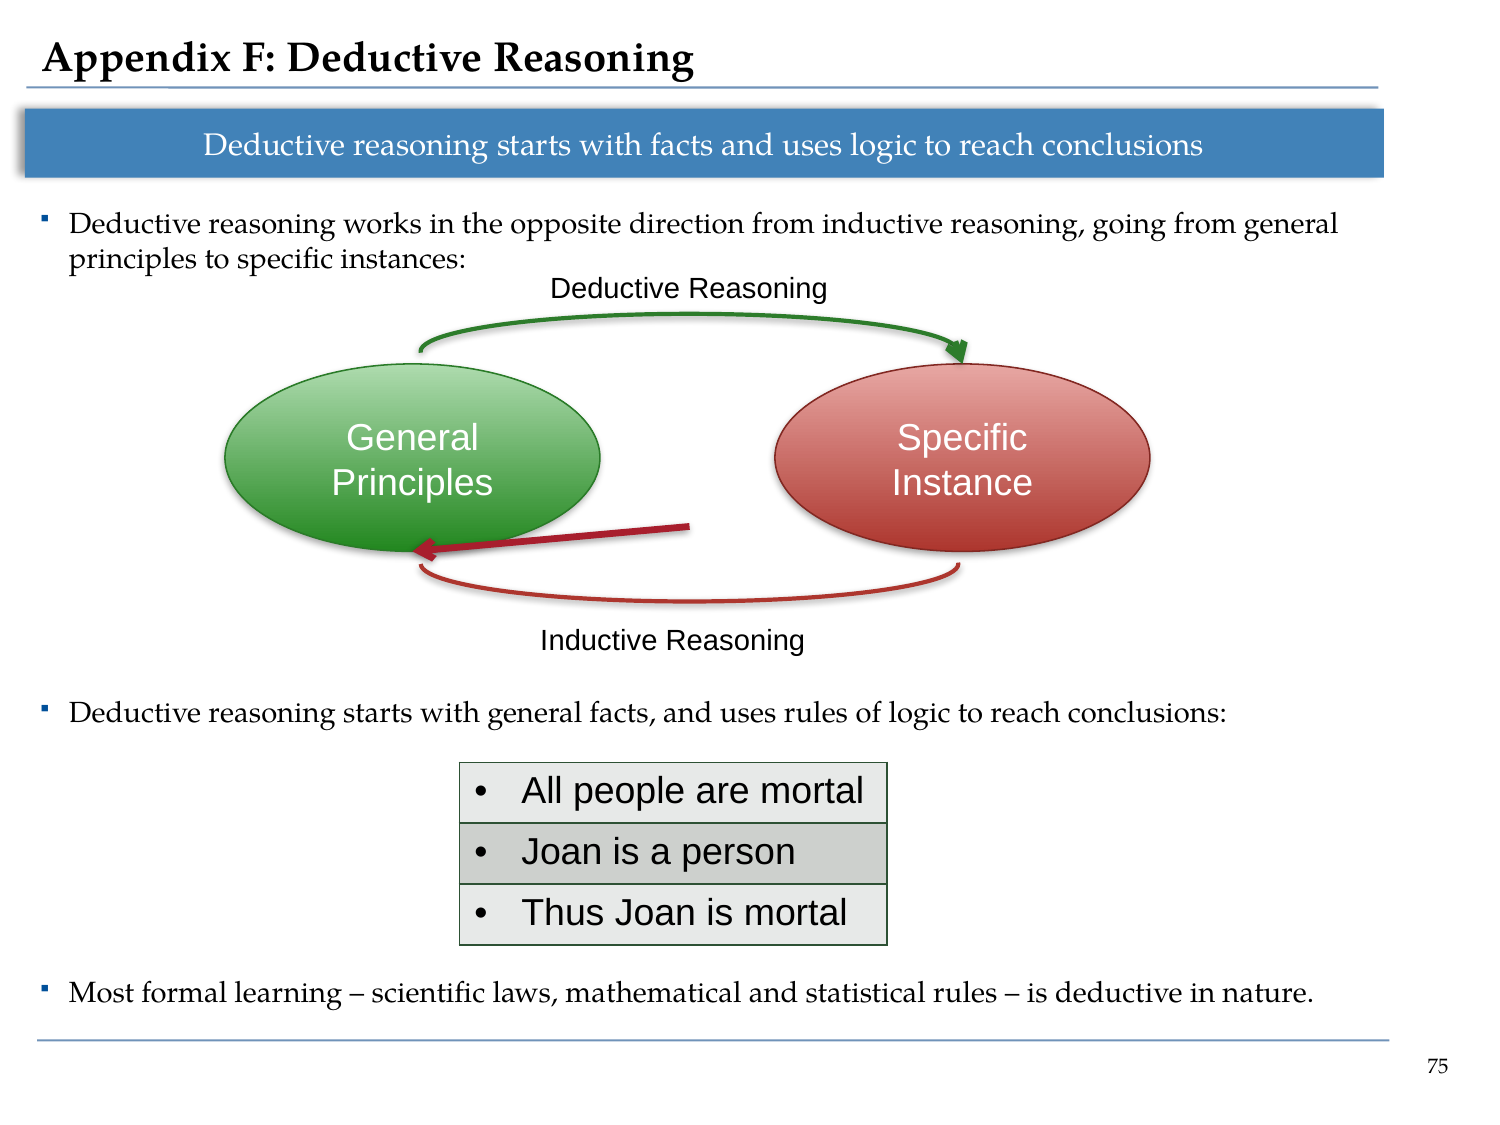

# Appendix F: Deductive Reasoning
Deductive reasoning starts with facts and uses logic to reach conclusions
Deductive reasoning works in the opposite direction from inductive reasoning, going from general principles to specific instances:

Deductive reasoning starts with general facts, and uses rules of logic to reach conclusions:

Most formal learning – scientific laws, mathematical and statistical rules – is deductive in nature.

Deductive Reasoning

General Principles
Specific Instance

Inductive Reasoning
| All people are mortal |
| --- |
| Joan is a person |
| Thus Joan is mortal |